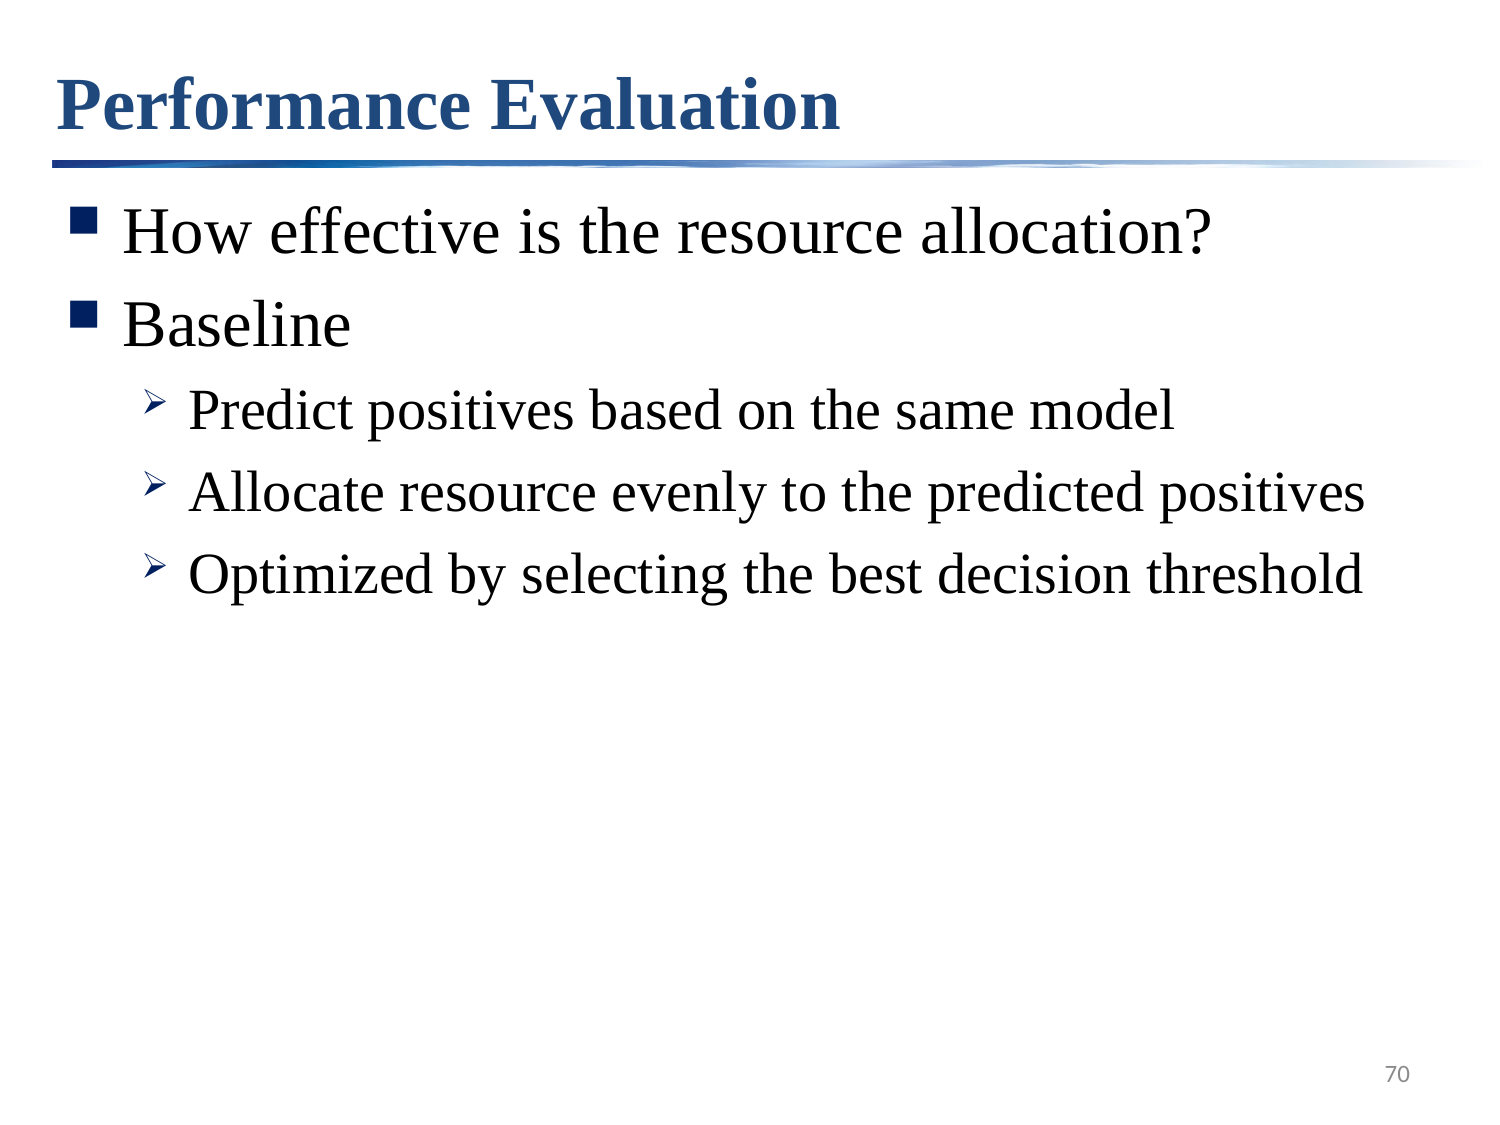

# Performance Evaluation
How effective is the resource allocation?
Baseline
Predict positives based on the same model
Allocate resource evenly to the predicted positives
Optimized by selecting the best decision threshold
70